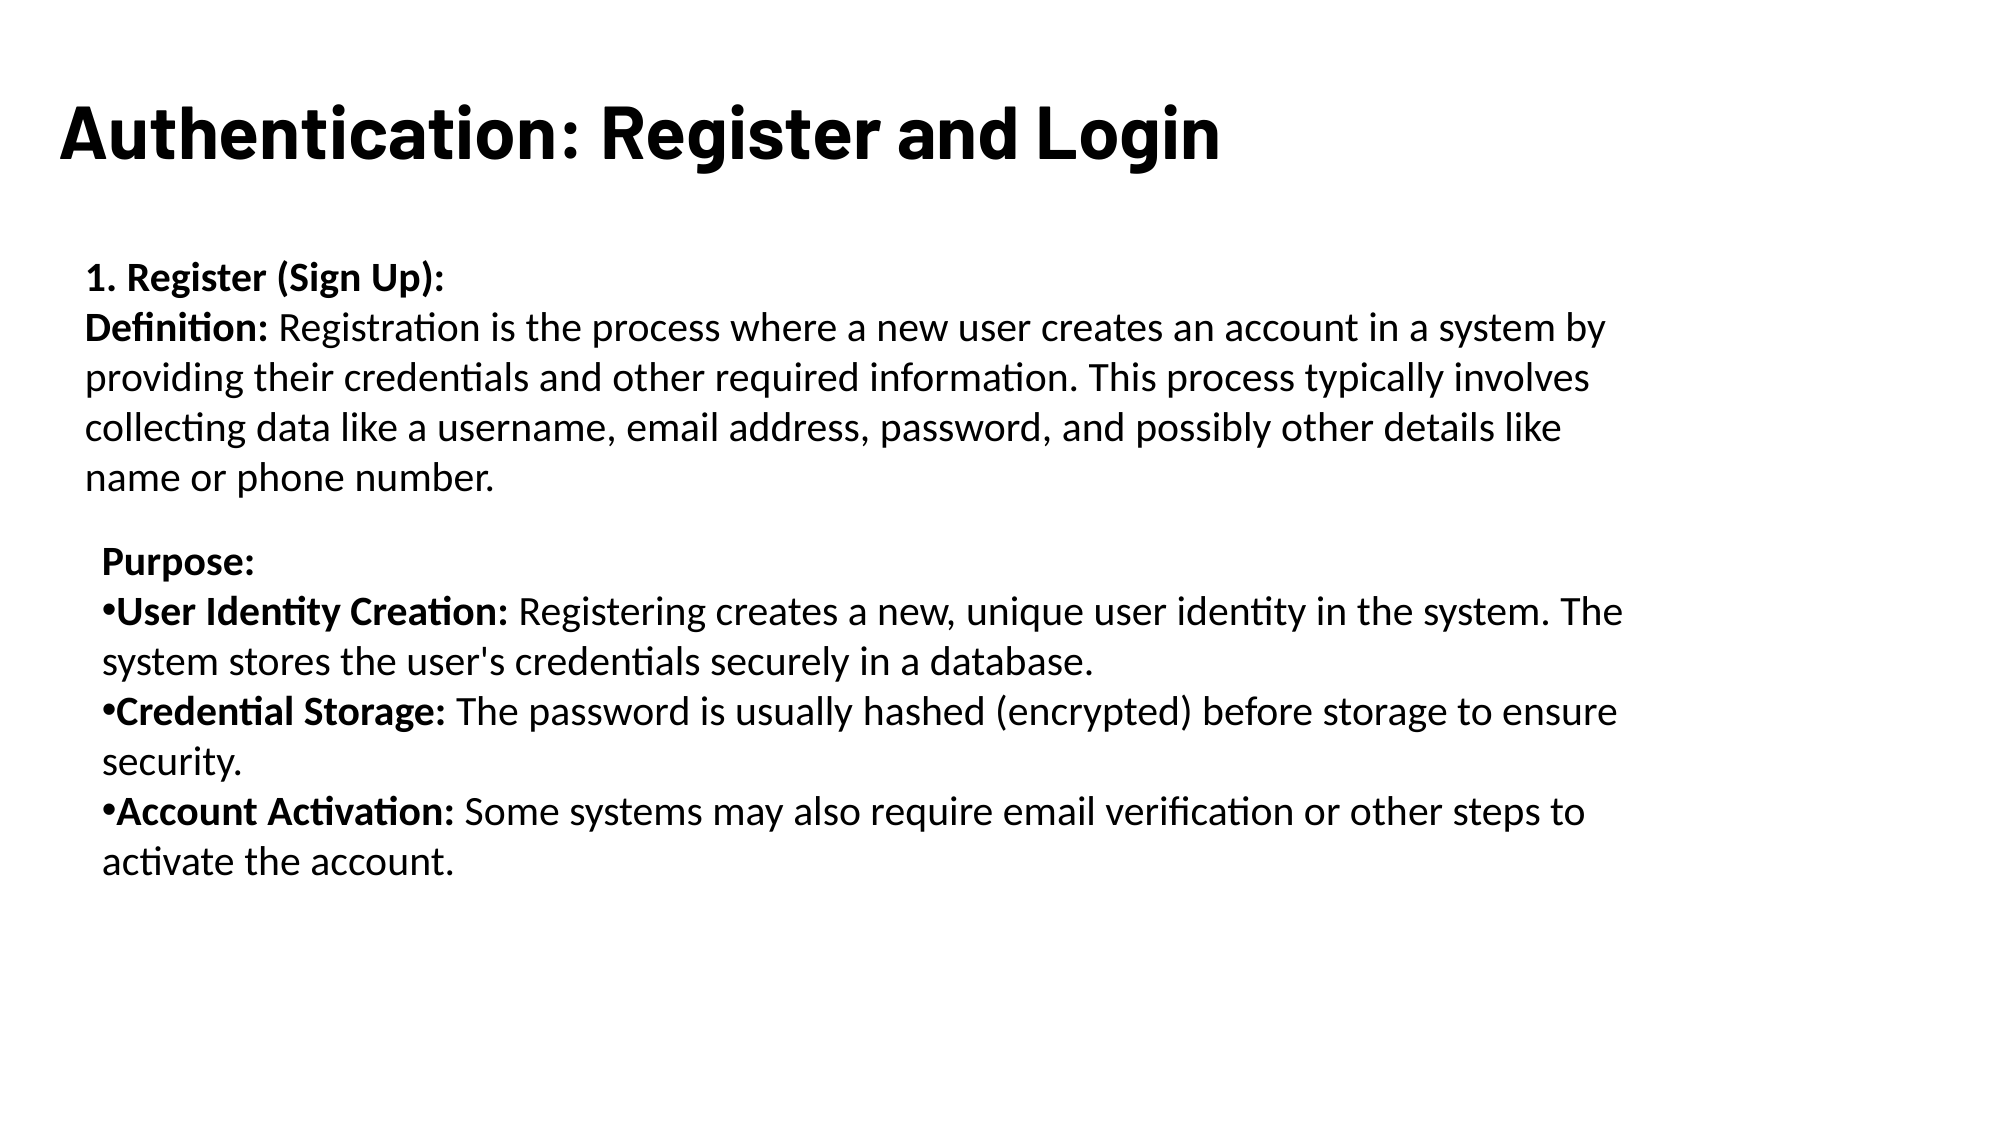

Authentication: Register and Login
1. Register (Sign Up):
Definition: Registration is the process where a new user creates an account in a system by providing their credentials and other required information. This process typically involves collecting data like a username, email address, password, and possibly other details like name or phone number.
Purpose:
User Identity Creation: Registering creates a new, unique user identity in the system. The system stores the user's credentials securely in a database.
Credential Storage: The password is usually hashed (encrypted) before storage to ensure security.
Account Activation: Some systems may also require email verification or other steps to activate the account.